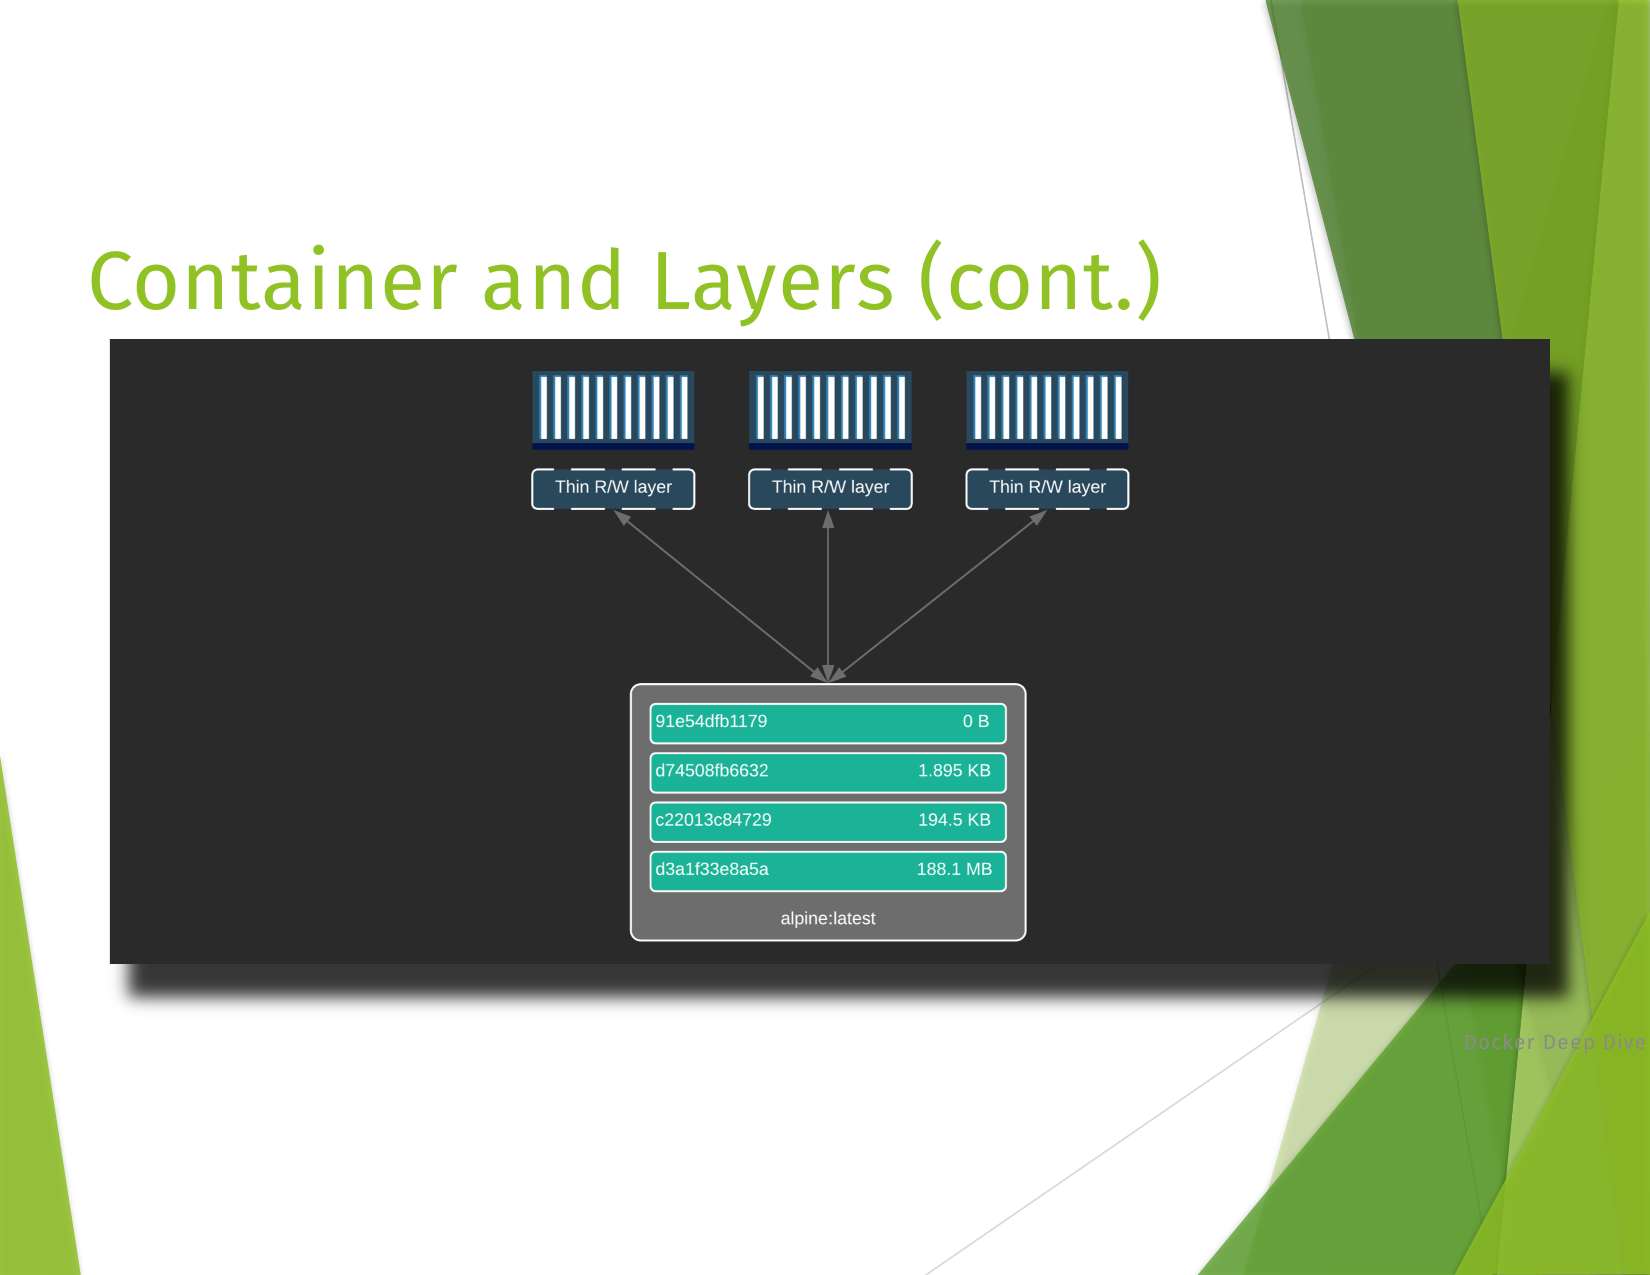

# Container and Layers (cont.)

Docker Deep Dive